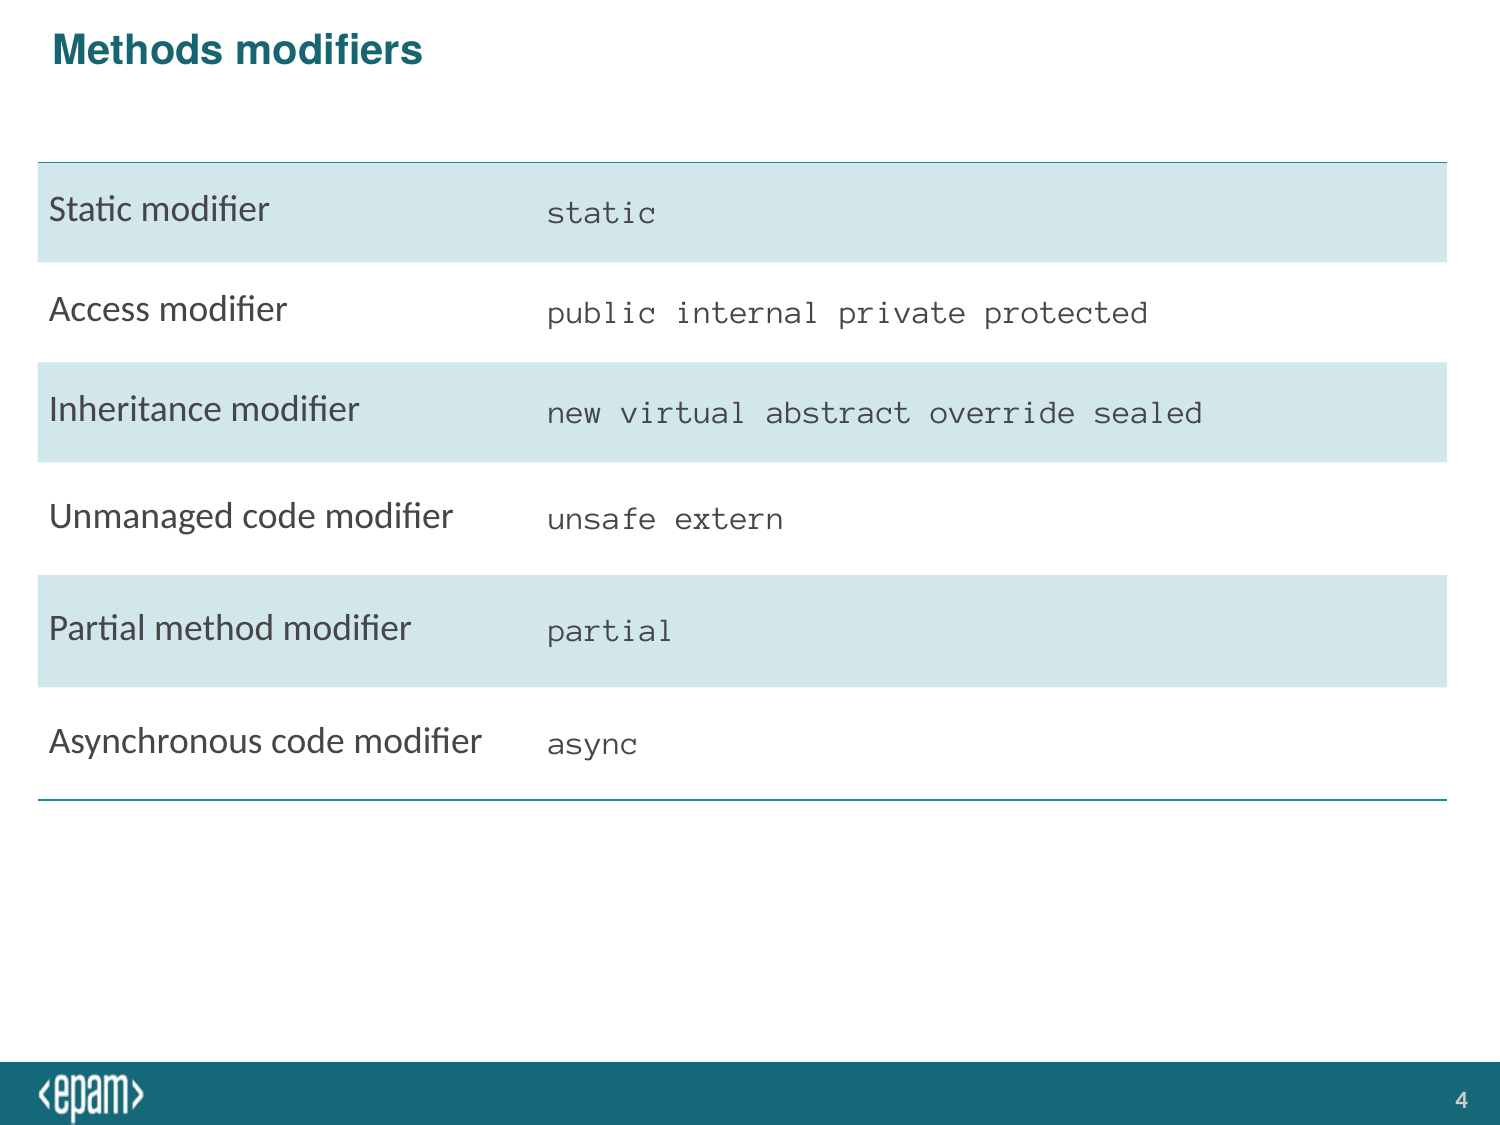

# Methods modifiers
| Static modifier | static |
| --- | --- |
| Access modifier | public internal private protected |
| Inheritance modifier | new virtual abstract override sealed |
| Unmanaged code modifier | unsafe extern |
| Partial method modifier | partial |
| Asynchronous code modifier | async |